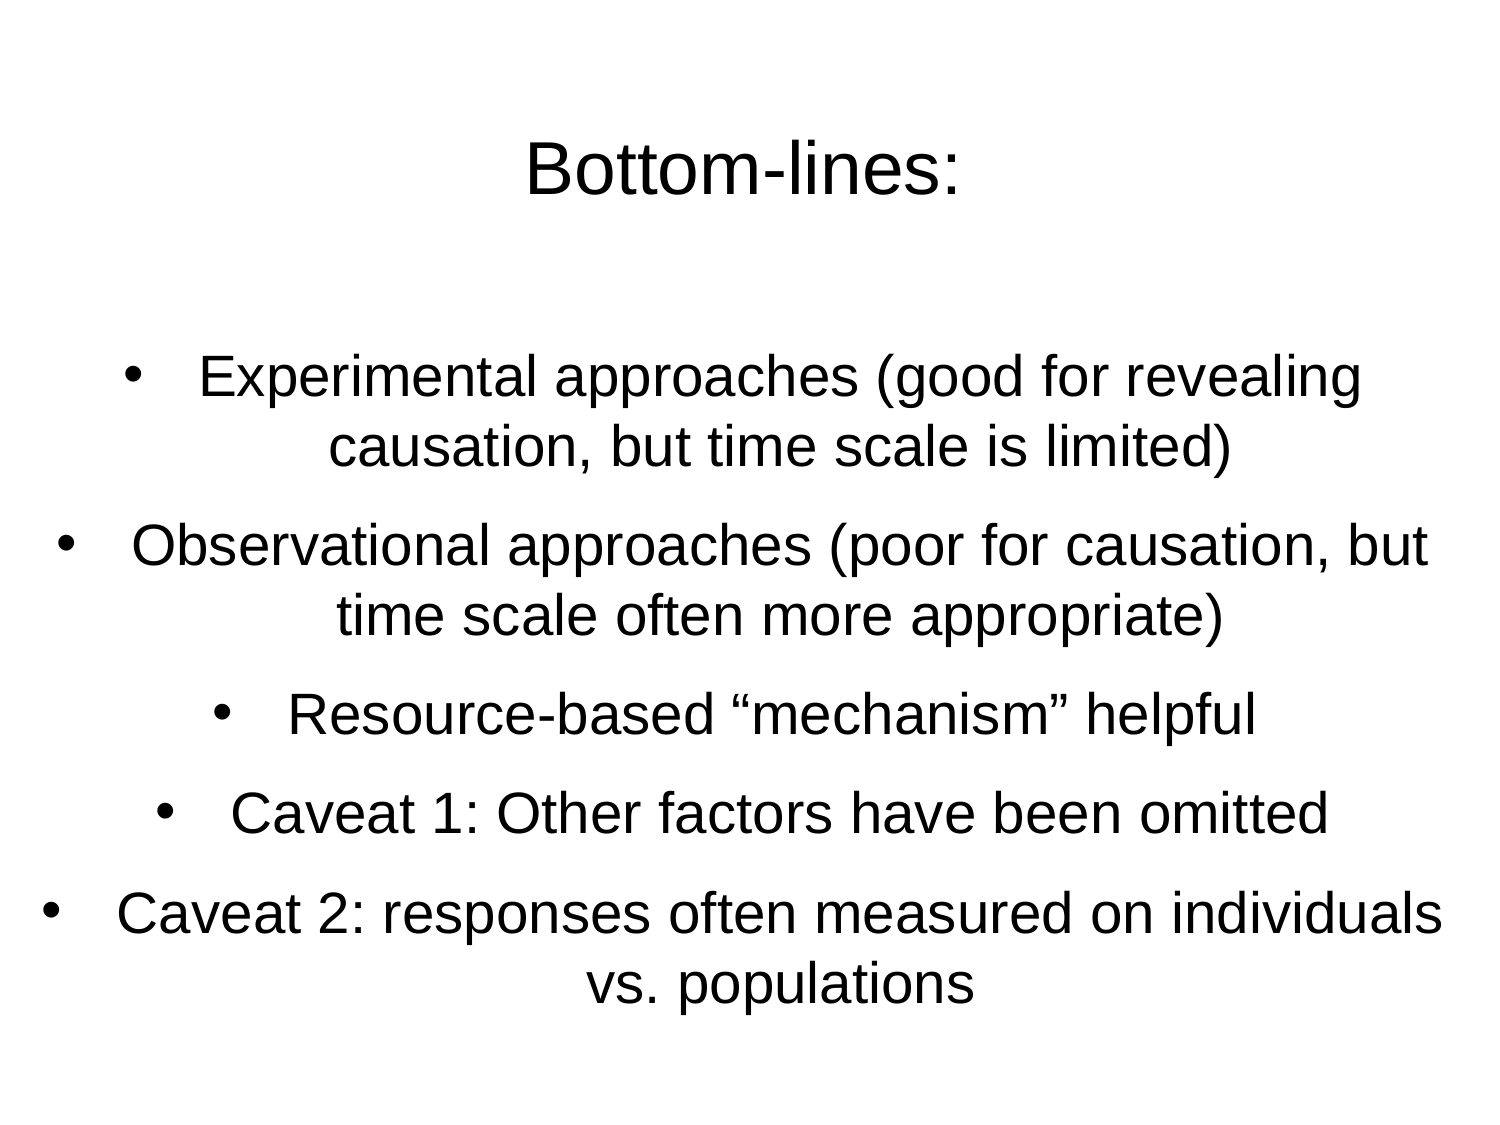

Bottom-lines:

Experimental approaches (good for revealing causation, but time scale is limited)
Observational approaches (poor for causation, but time scale often more appropriate)
Resource-based “mechanism” helpful
Caveat 1: Other factors have been omitted
Caveat 2: responses often measured on individuals vs. populations